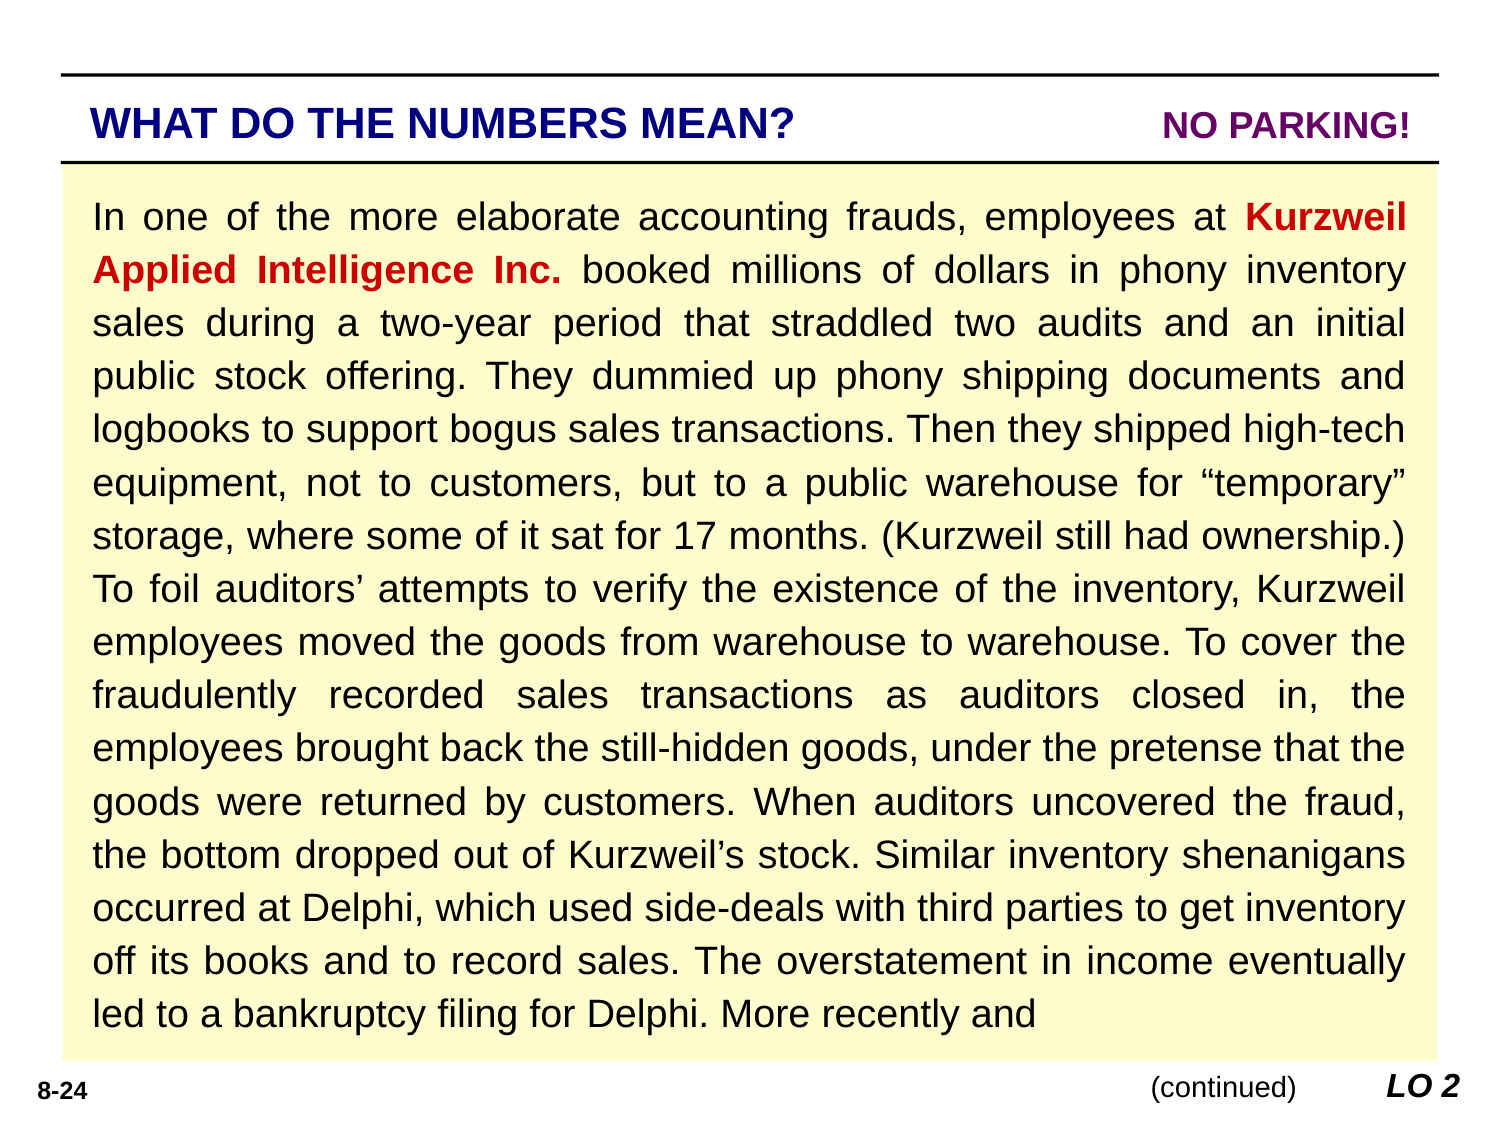

WHAT DO THE NUMBERS MEAN?  	NO PARKING!
WHAT’S YOUR PRINCIPLE
In one of the more elaborate accounting frauds, employees at Kurzweil Applied Intelligence Inc. booked millions of dollars in phony inventory sales during a two-year period that straddled two audits and an initial public stock offering. They dummied up phony shipping documents and logbooks to support bogus sales transactions. Then they shipped high-tech equipment, not to customers, but to a public warehouse for “temporary” storage, where some of it sat for 17 months. (Kurzweil still had ownership.)
To foil auditors’ attempts to verify the existence of the inventory, Kurzweil employees moved the goods from warehouse to warehouse. To cover the fraudulently recorded sales transactions as auditors closed in, the employees brought back the still-hidden goods, under the pretense that the goods were returned by customers. When auditors uncovered the fraud, the bottom dropped out of Kurzweil’s stock. Similar inventory shenanigans occurred at Delphi, which used side-deals with third parties to get inventory off its books and to record sales. The overstatement in income eventually led to a bankruptcy ﬁling for Delphi. More recently and

LO 2
(continued)